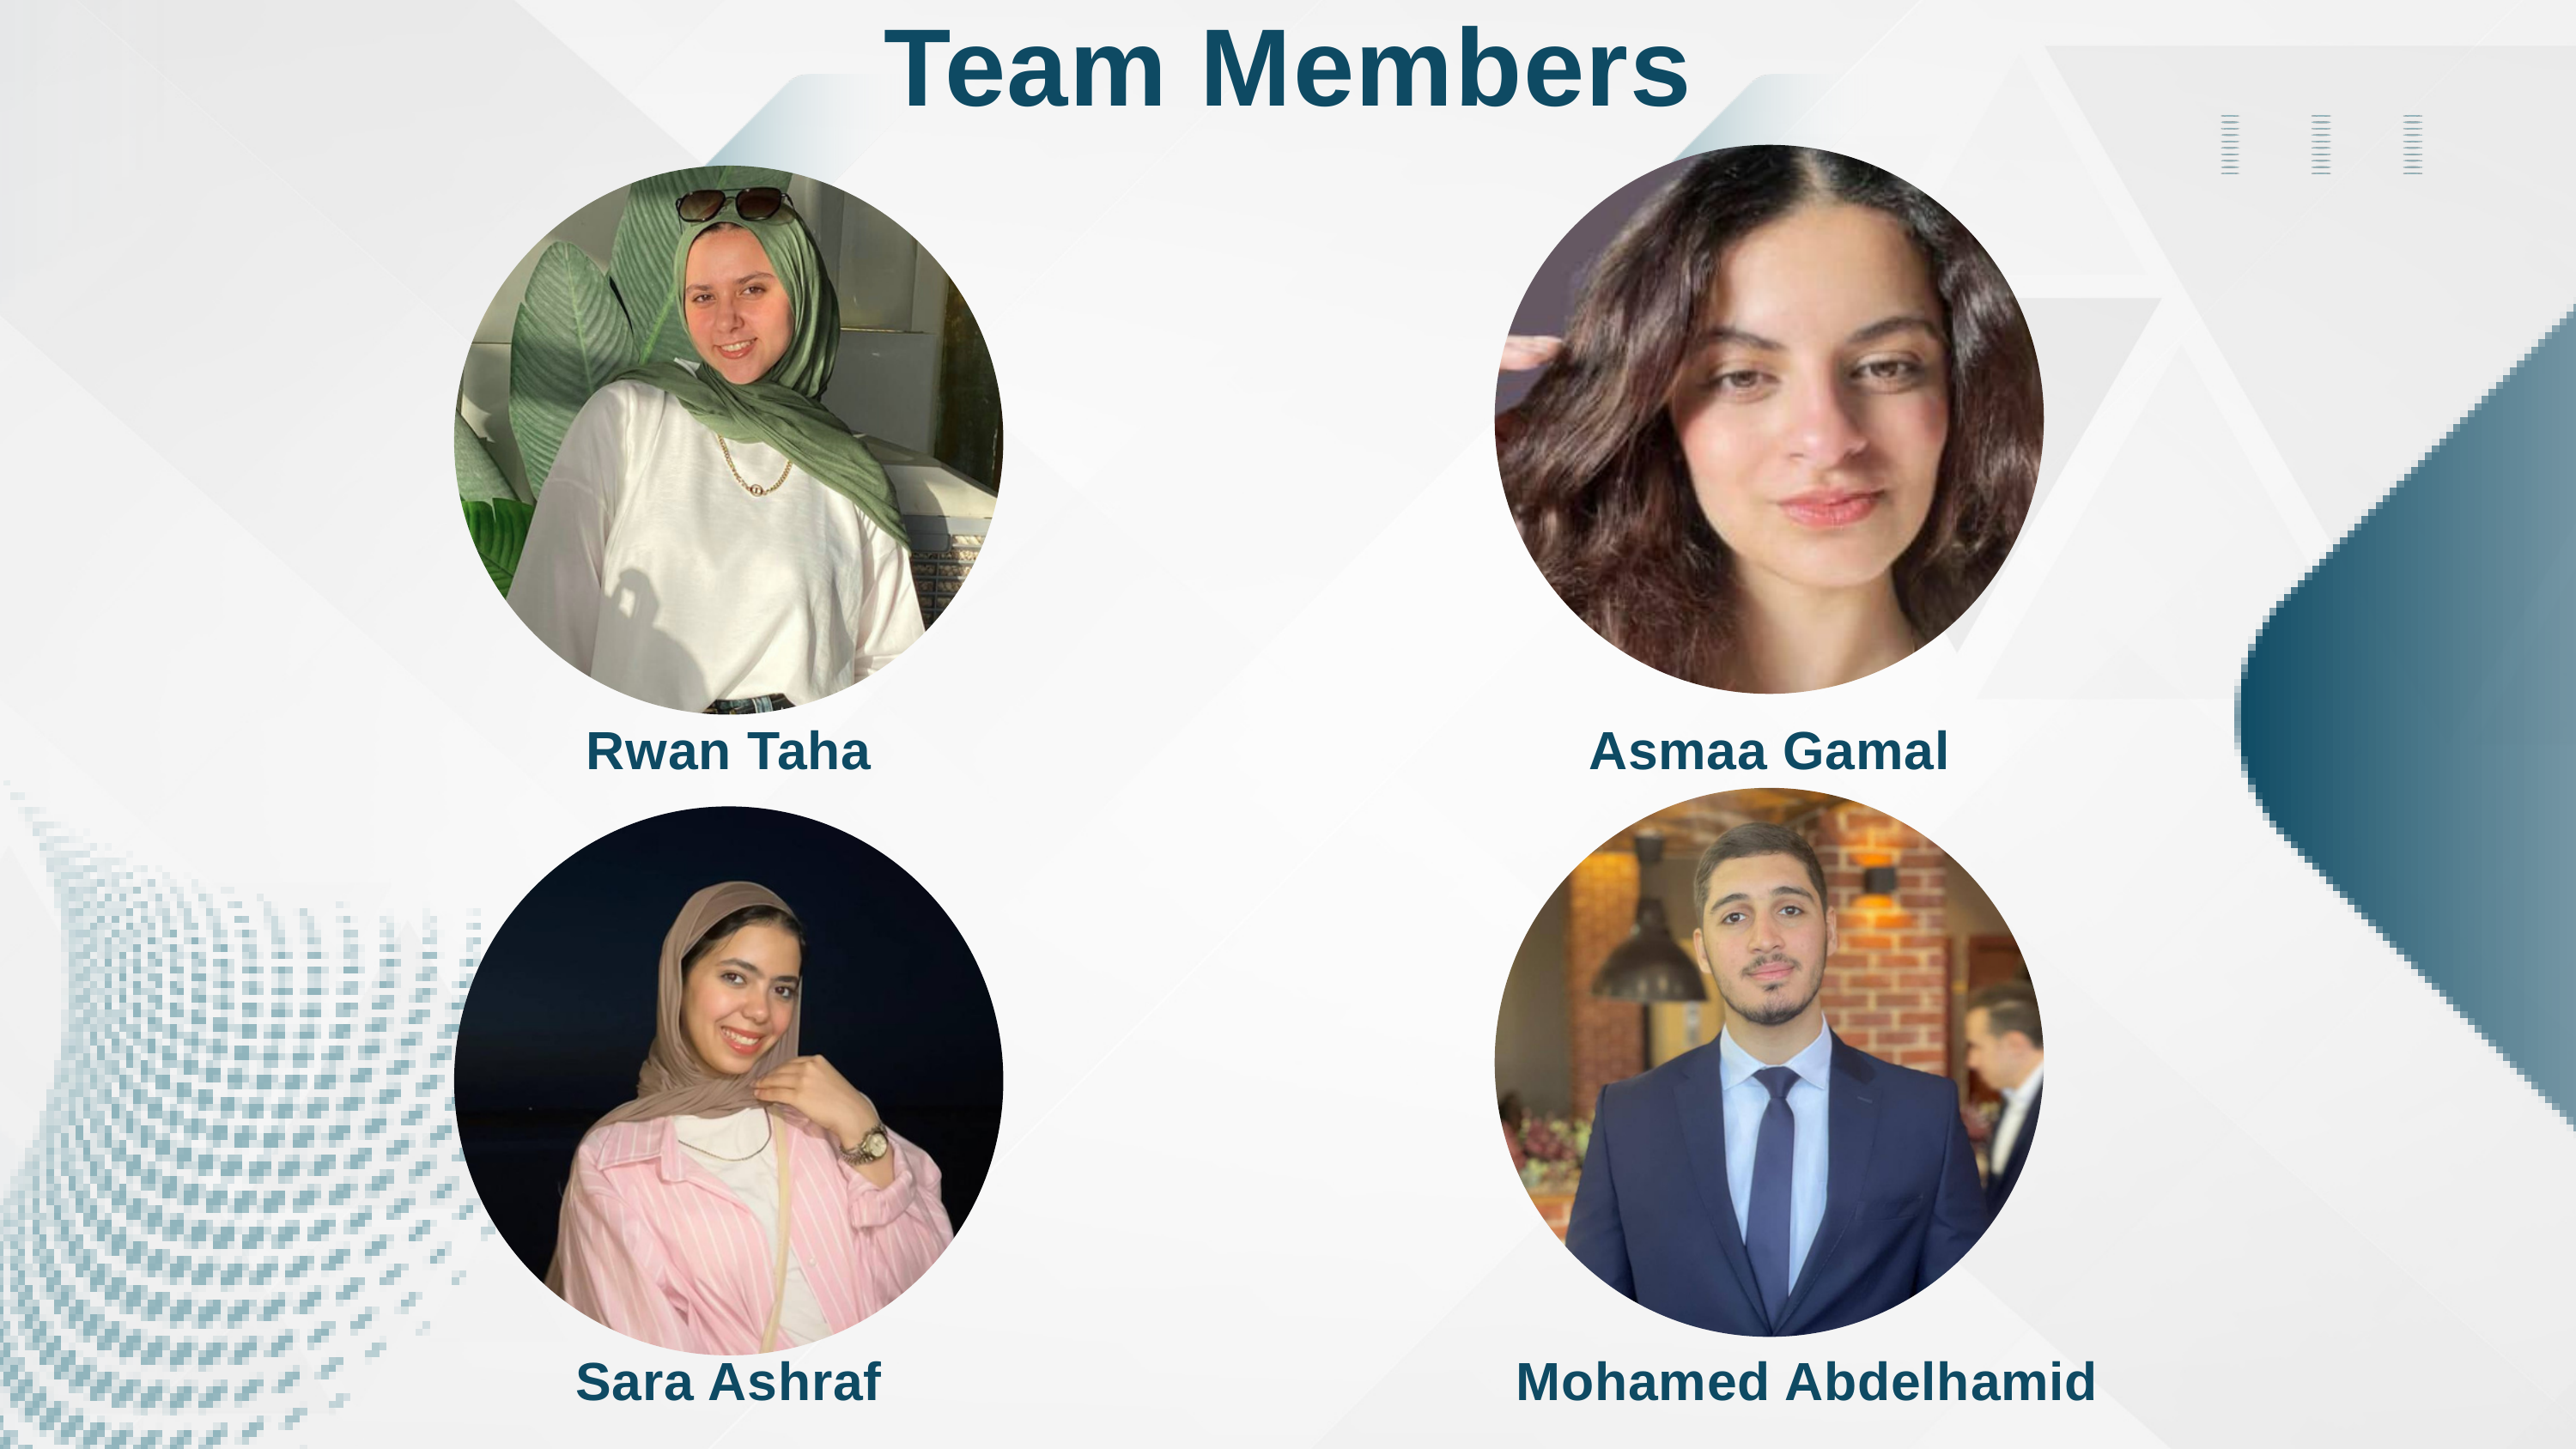

Team Members

Rwan Taha
Asmaa Gamal

Sara Ashraf
Mohamed Abdelhamid